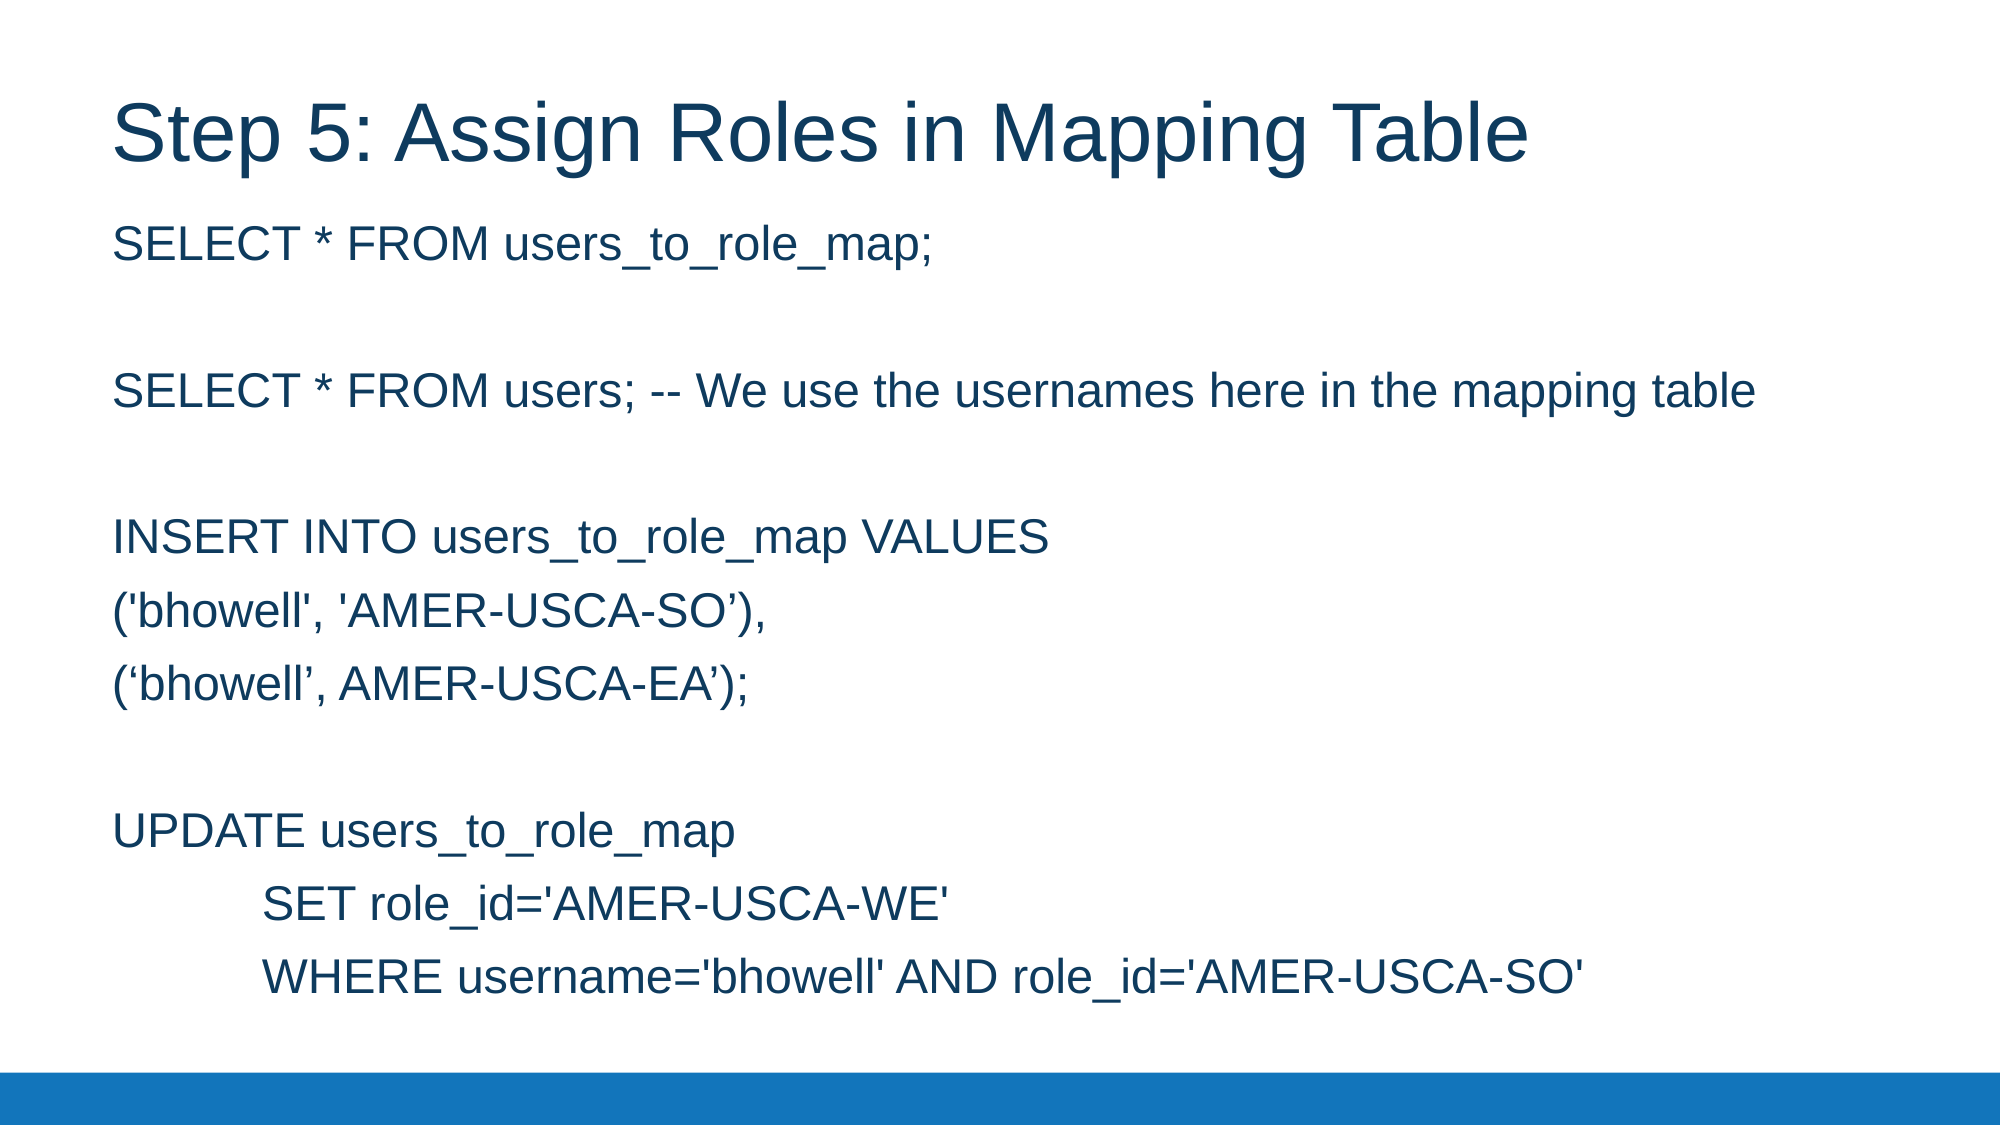

Step 5: Assign Roles in Mapping Table
SELECT * FROM users_to_role_map;

SELECT * FROM users; -- We use the usernames here in the mapping table

INSERT INTO users_to_role_map VALUES
('bhowell', 'AMER-USCA-SO’),
(‘bhowell’, AMER-USCA-EA’);

UPDATE users_to_role_map
	SET role_id='AMER-USCA-WE'
	WHERE username='bhowell' AND role_id='AMER-USCA-SO'